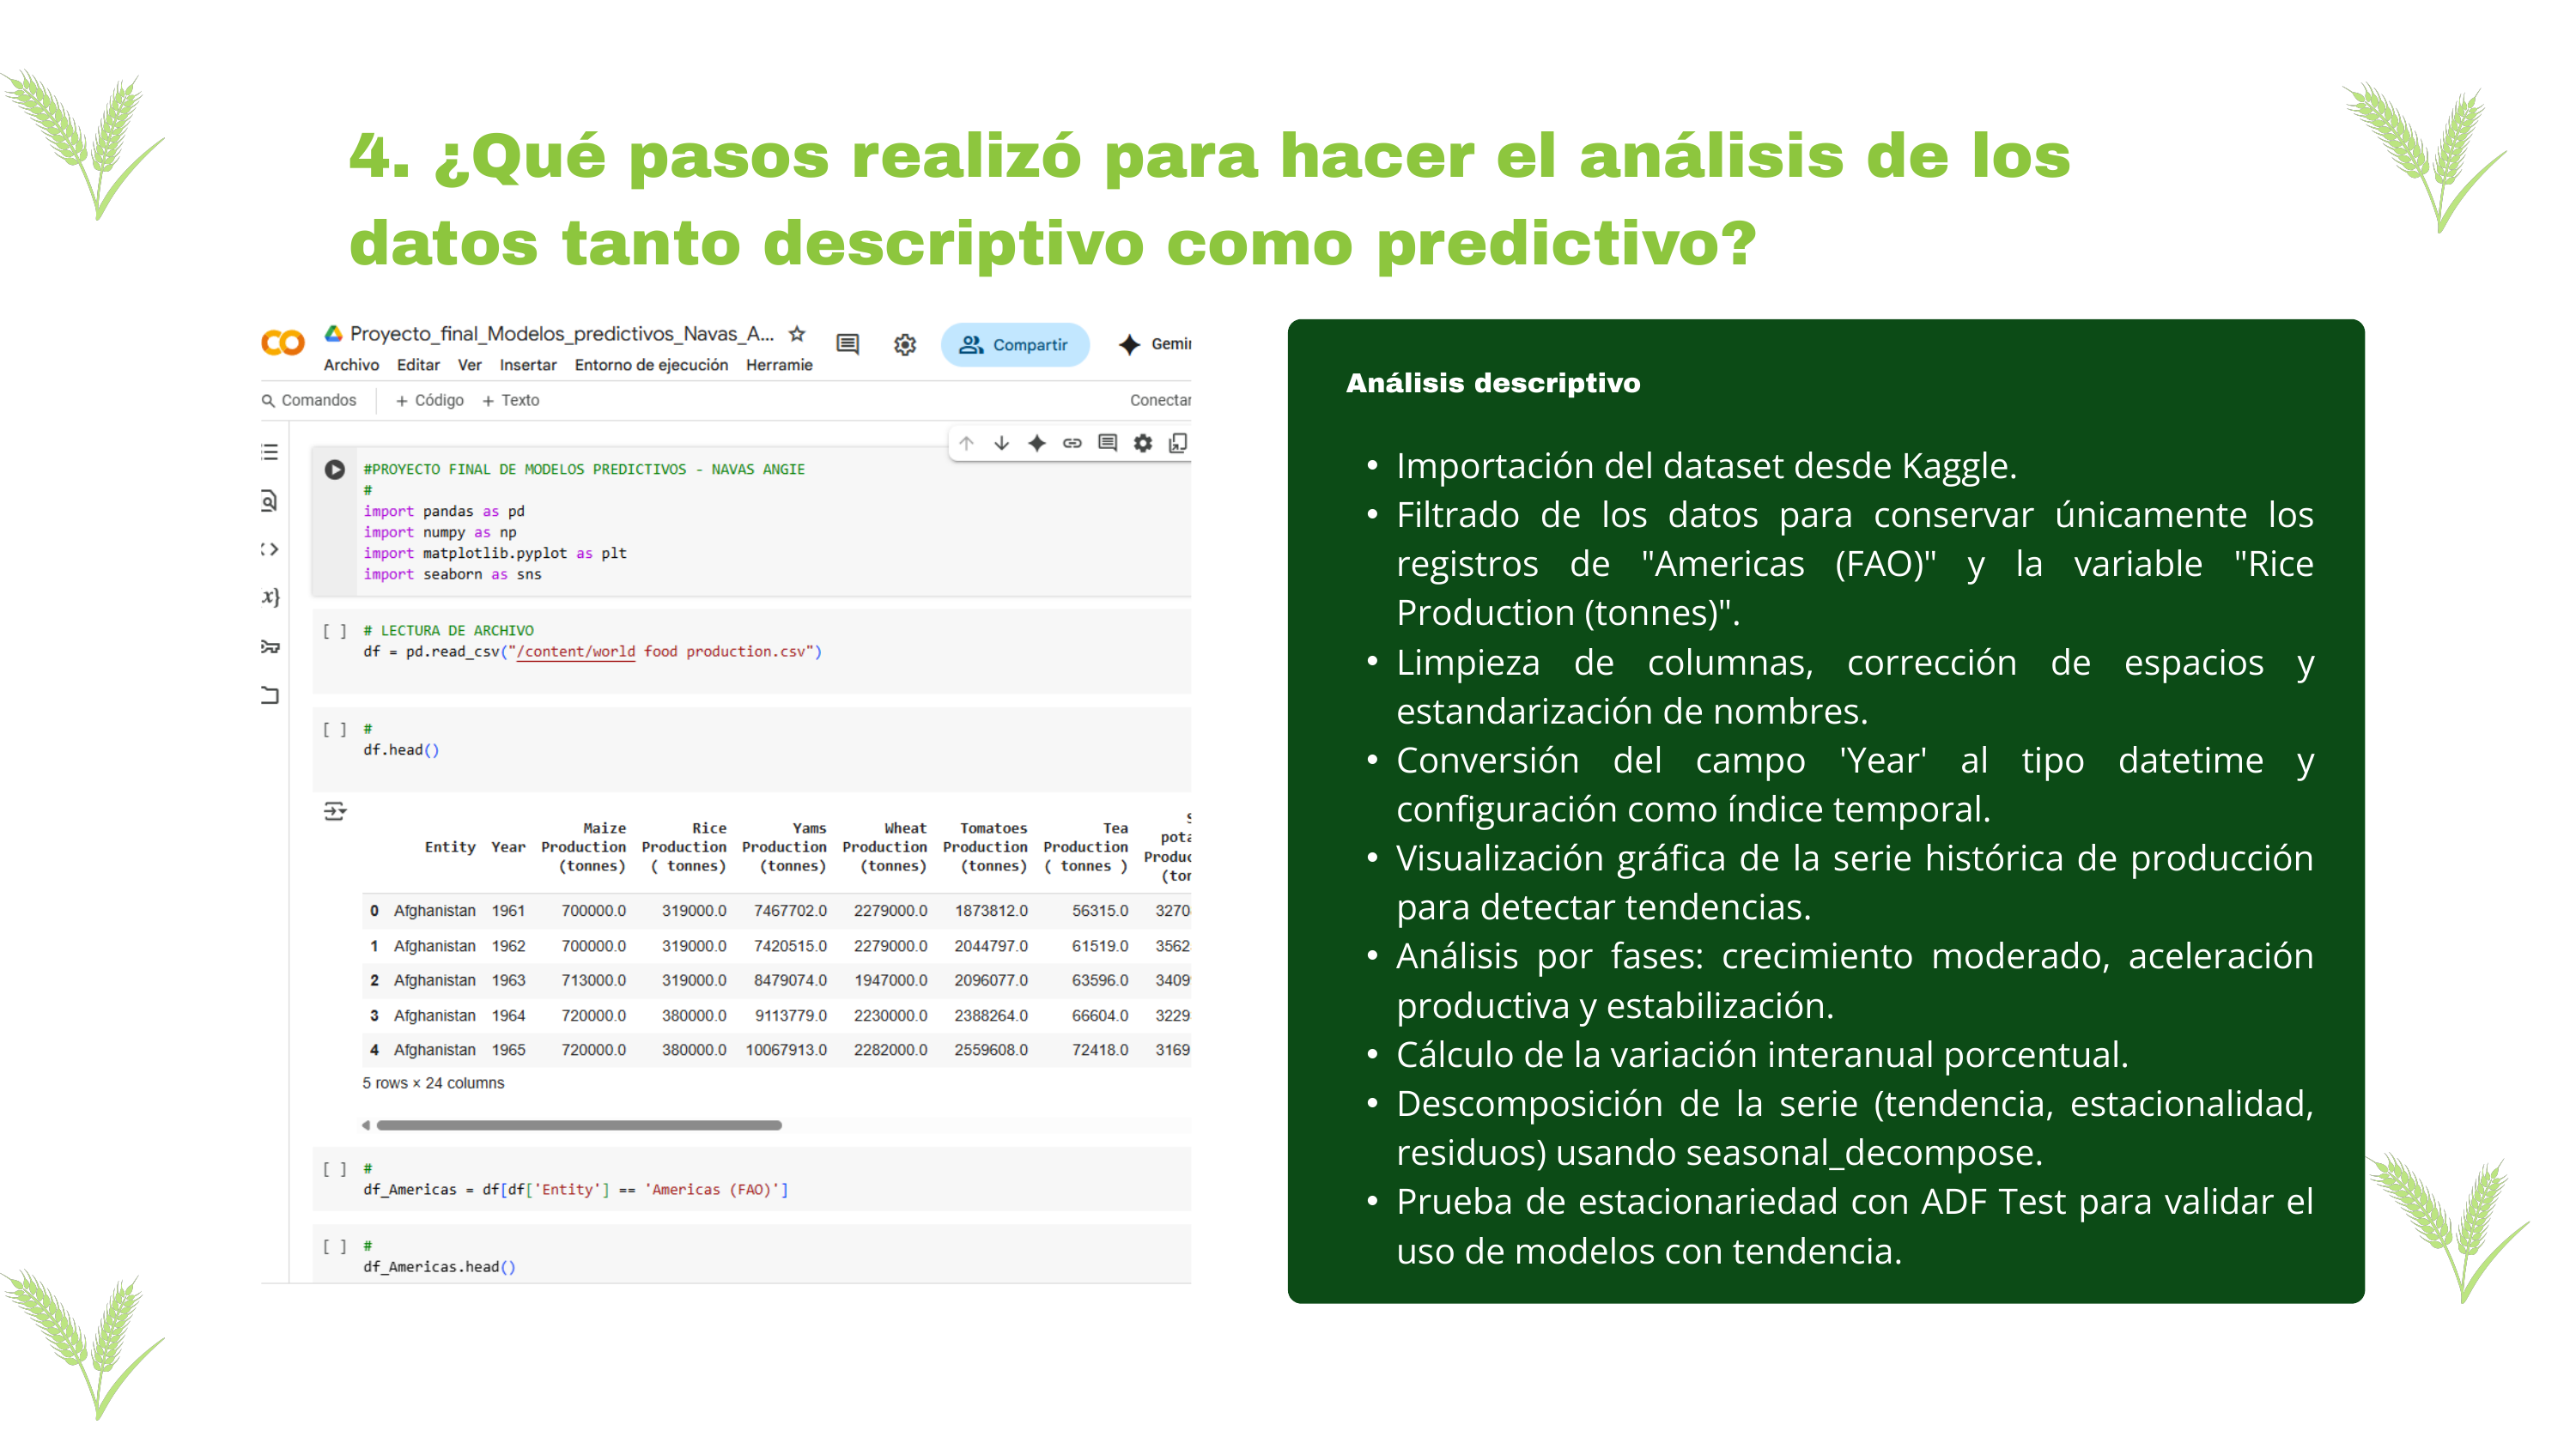

4. ¿Qué pasos realizó para hacer el análisis de los datos tanto descriptivo como predictivo?

 Análisis descriptivo

Importación del dataset desde Kaggle.
Filtrado de los datos para conservar únicamente los registros de "Americas (FAO)" y la variable "Rice Production (tonnes)".
Limpieza de columnas, corrección de espacios y estandarización de nombres.
Conversión del campo 'Year' al tipo datetime y configuración como índice temporal.
Visualización gráfica de la serie histórica de producción para detectar tendencias.
Análisis por fases: crecimiento moderado, aceleración productiva y estabilización.
Cálculo de la variación interanual porcentual.
Descomposición de la serie (tendencia, estacionalidad, residuos) usando seasonal_decompose.
Prueba de estacionariedad con ADF Test para validar el uso de modelos con tendencia.